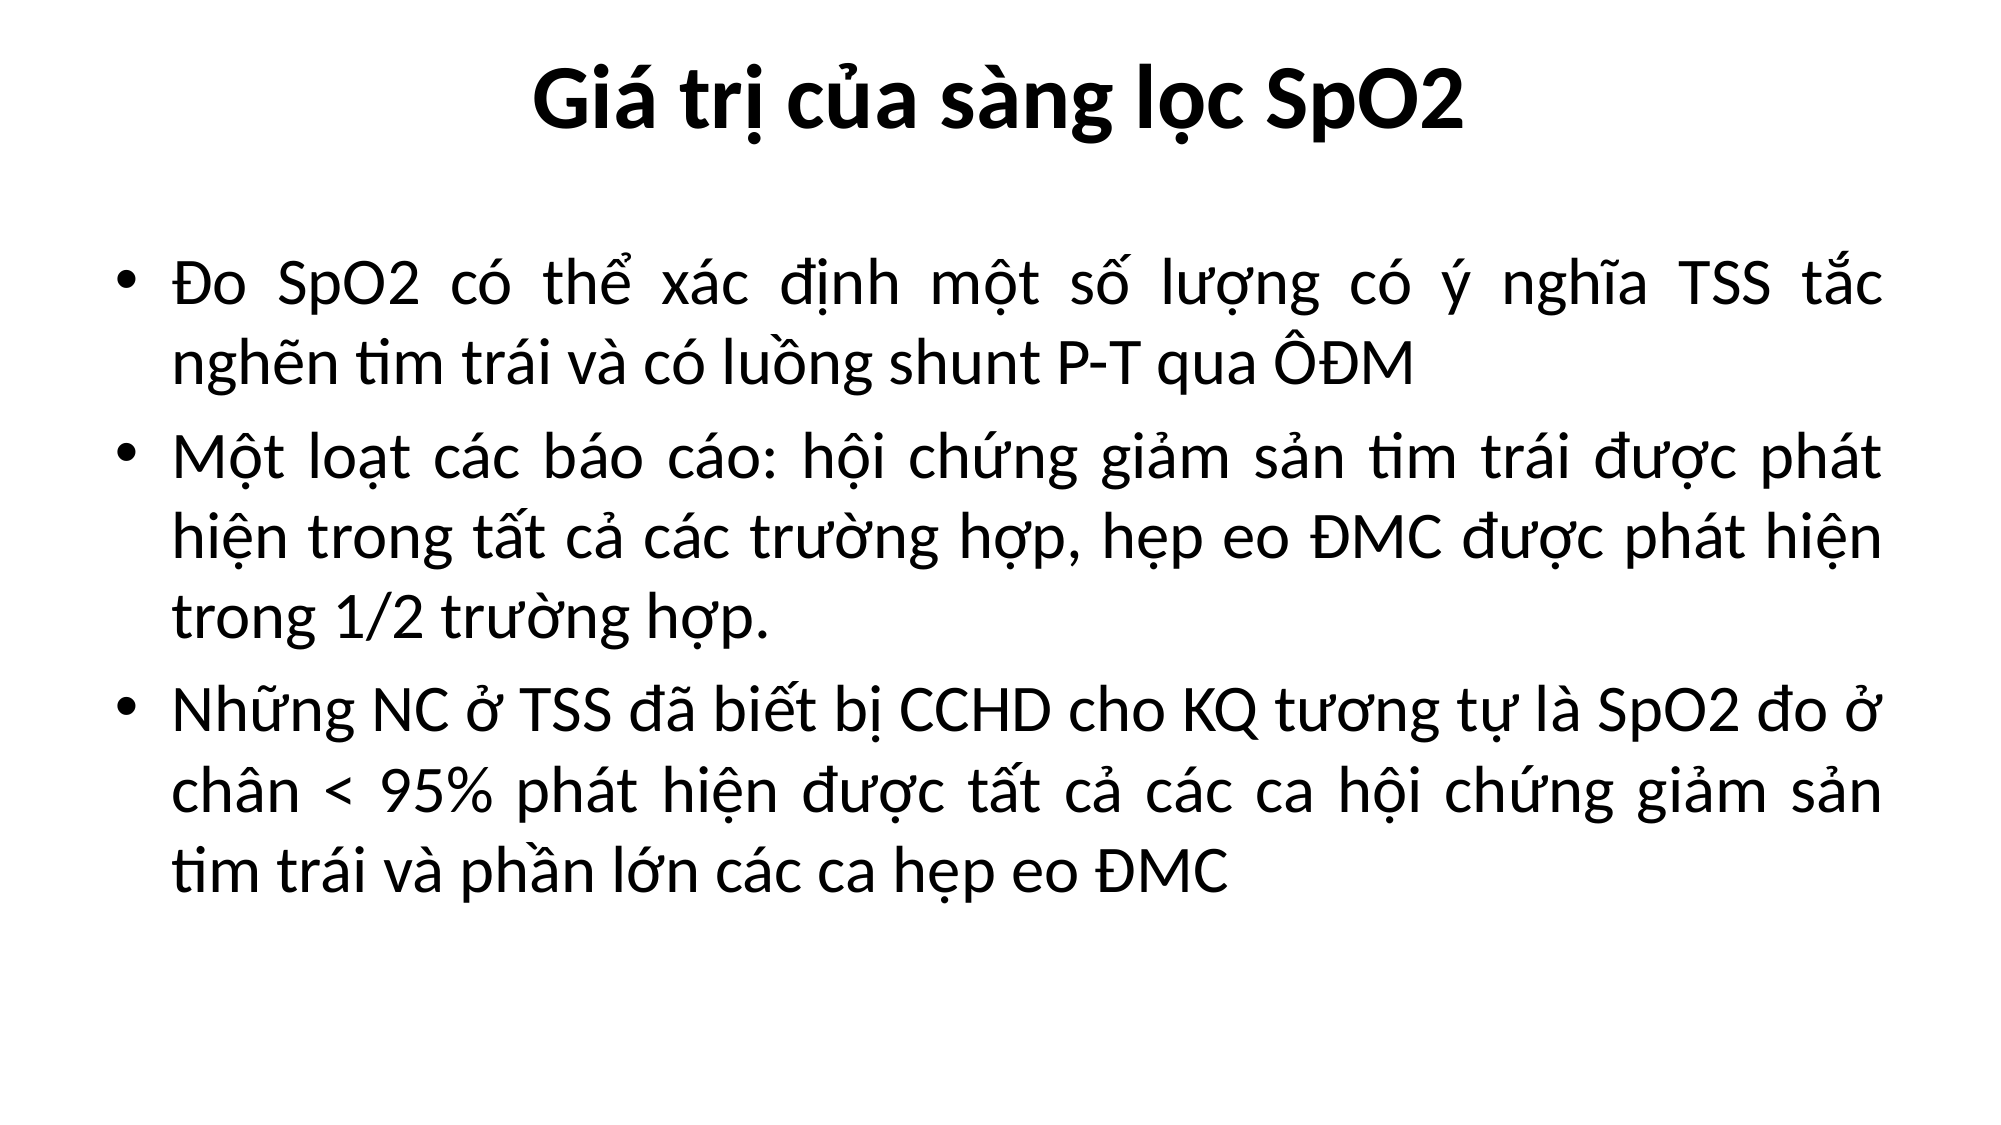

# Giá trị của sàng lọc SpO2
Đo SpO2 có thể xác định một số lượng có ý nghĩa TSS tắc nghẽn tim trái và có luồng shunt P-T qua ÔĐM
Một loạt các báo cáo: hội chứng giảm sản tim trái được phát hiện trong tất cả các trường hợp, hẹp eo ĐMC được phát hiện trong 1/2 trường hợp.
Những NC ở TSS đã biết bị CCHD cho KQ tương tự là SpO2 đo ở chân < 95% phát hiện được tất cả các ca hội chứng giảm sản tim trái và phần lớn các ca hẹp eo ĐMC